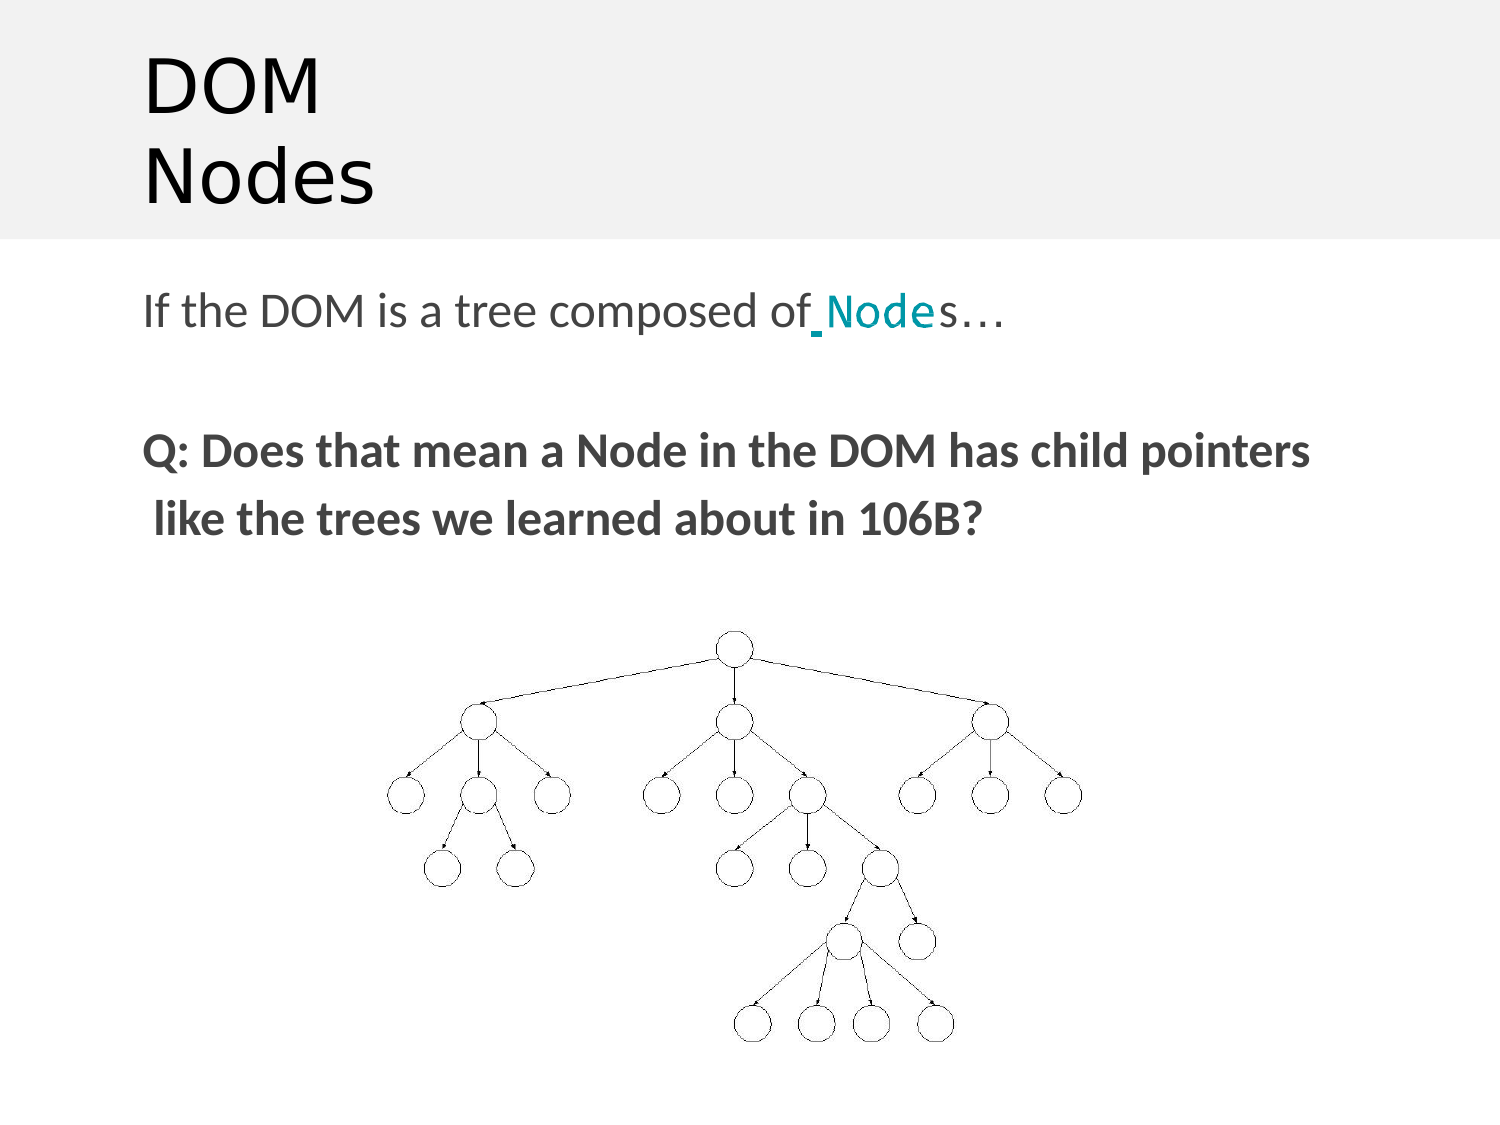

# DOM Nodes
If the DOM is a tree composed of 	s…

Q: Does that mean a Node in the DOM has child pointers  like the trees we learned about in 106B?